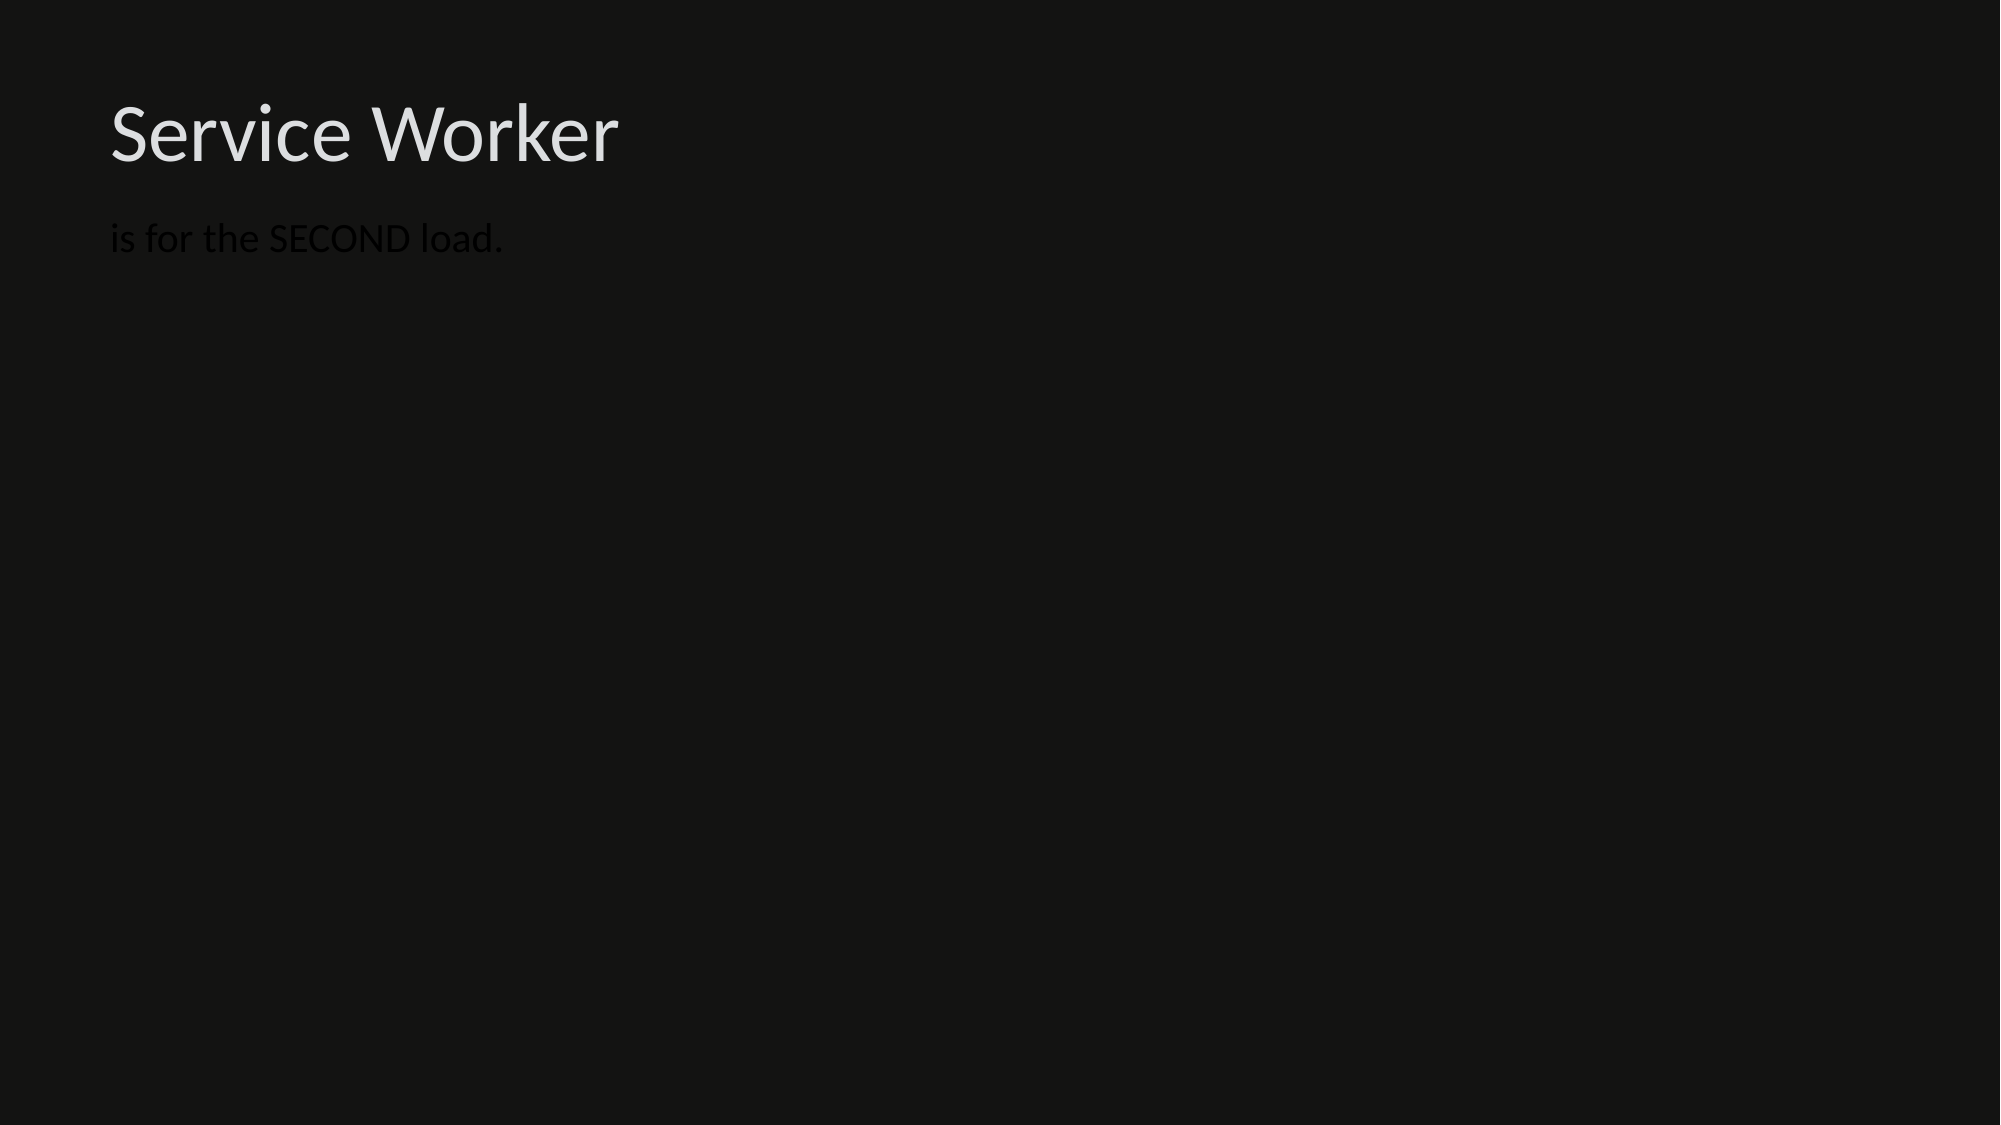

# Service Worker
is for the SECOND load.